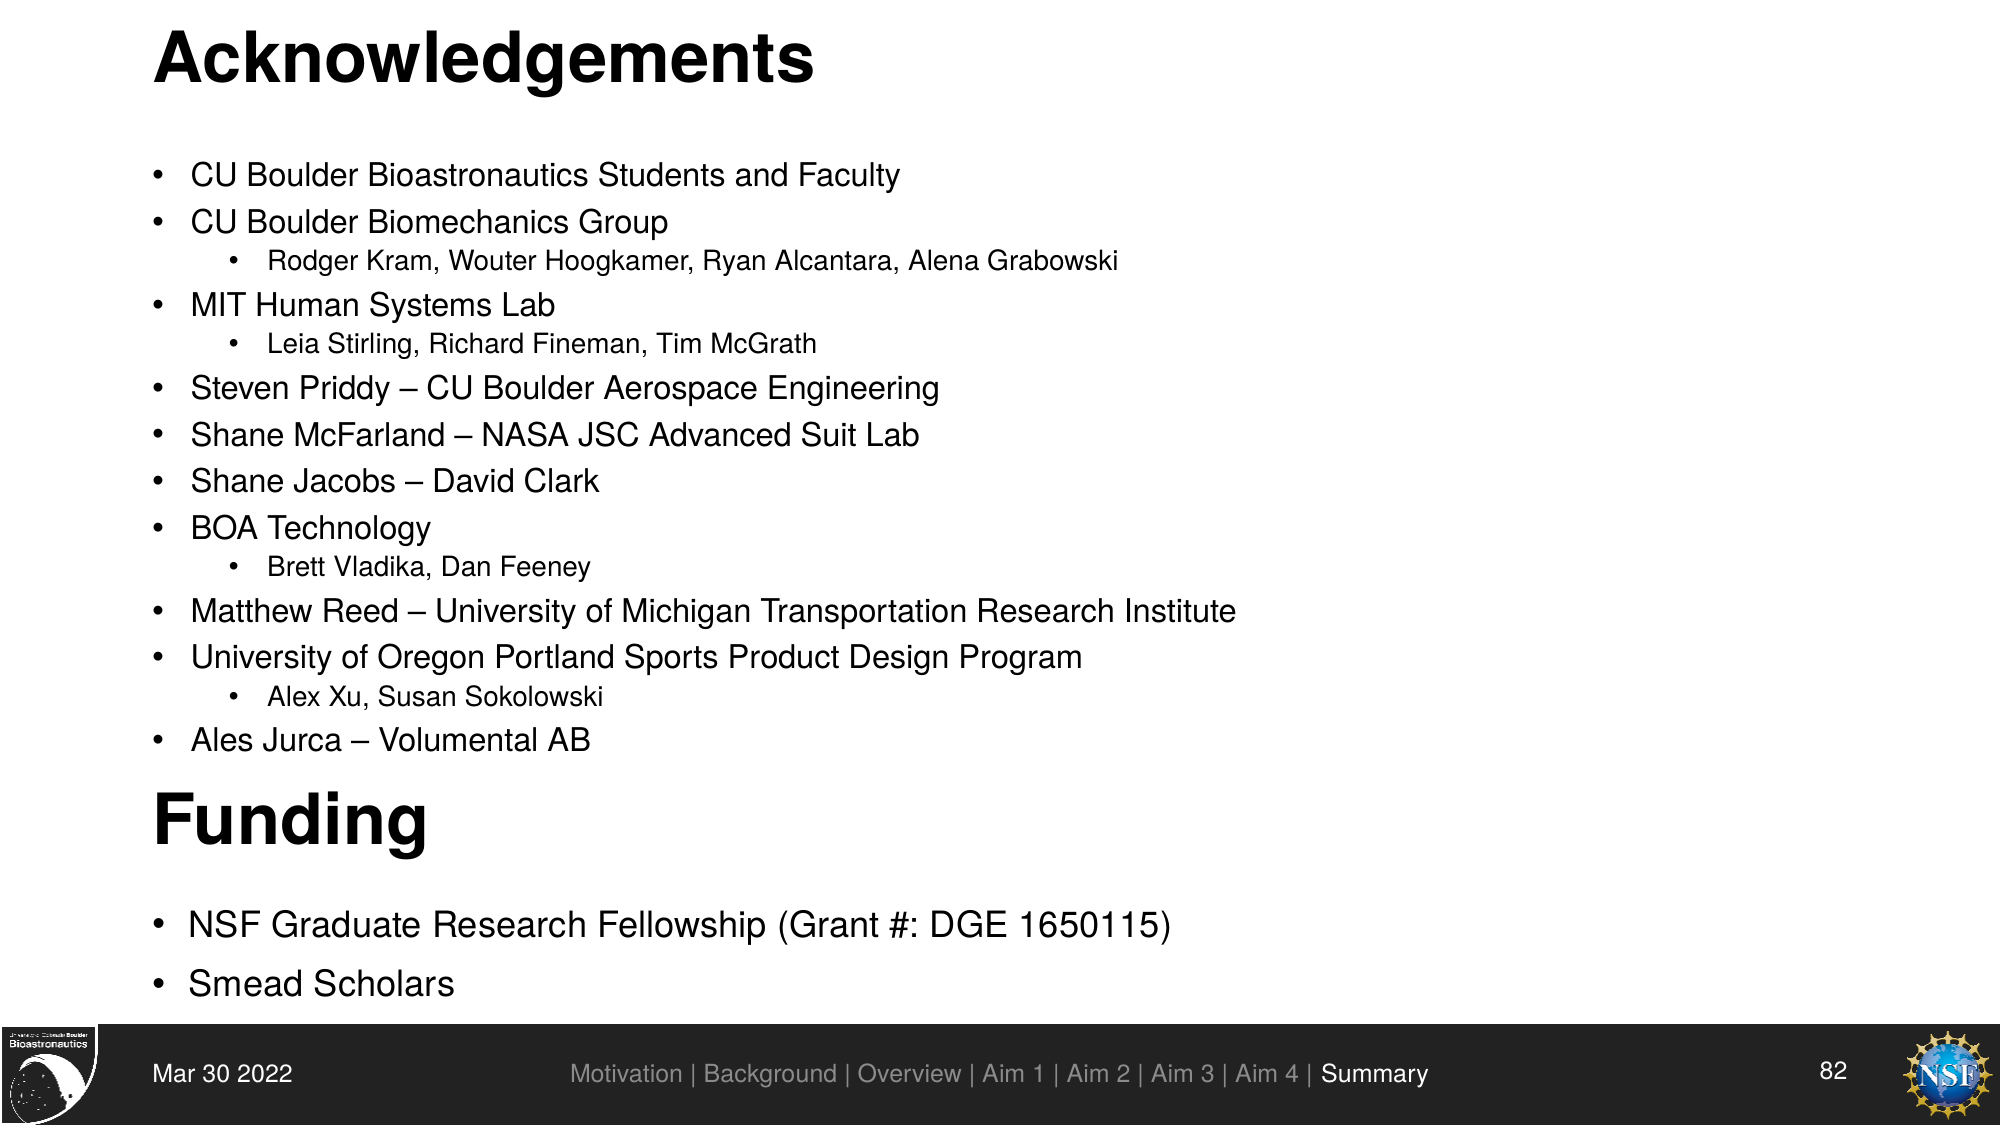

# Acknowledgements
CU Boulder Bioastronautics Students and Faculty
CU Boulder Biomechanics Group
Rodger Kram, Wouter Hoogkamer, Ryan Alcantara, Alena Grabowski
MIT Human Systems Lab
Leia Stirling, Richard Fineman, Tim McGrath
Steven Priddy – CU Boulder Aerospace Engineering
Shane McFarland – NASA JSC Advanced Suit Lab
Shane Jacobs – David Clark
BOA Technology
Brett Vladika, Dan Feeney
Matthew Reed – University of Michigan Transportation Research Institute
University of Oregon Portland Sports Product Design Program
Alex Xu, Susan Sokolowski
Ales Jurca – Volumental AB
Funding
NSF Graduate Research Fellowship (Grant #: DGE 1650115)
Smead Scholars
Motivation | Background | Overview | Aim 1 | Aim 2 | Aim 3 | Aim 4 | Summary
Mar 30 2022
82